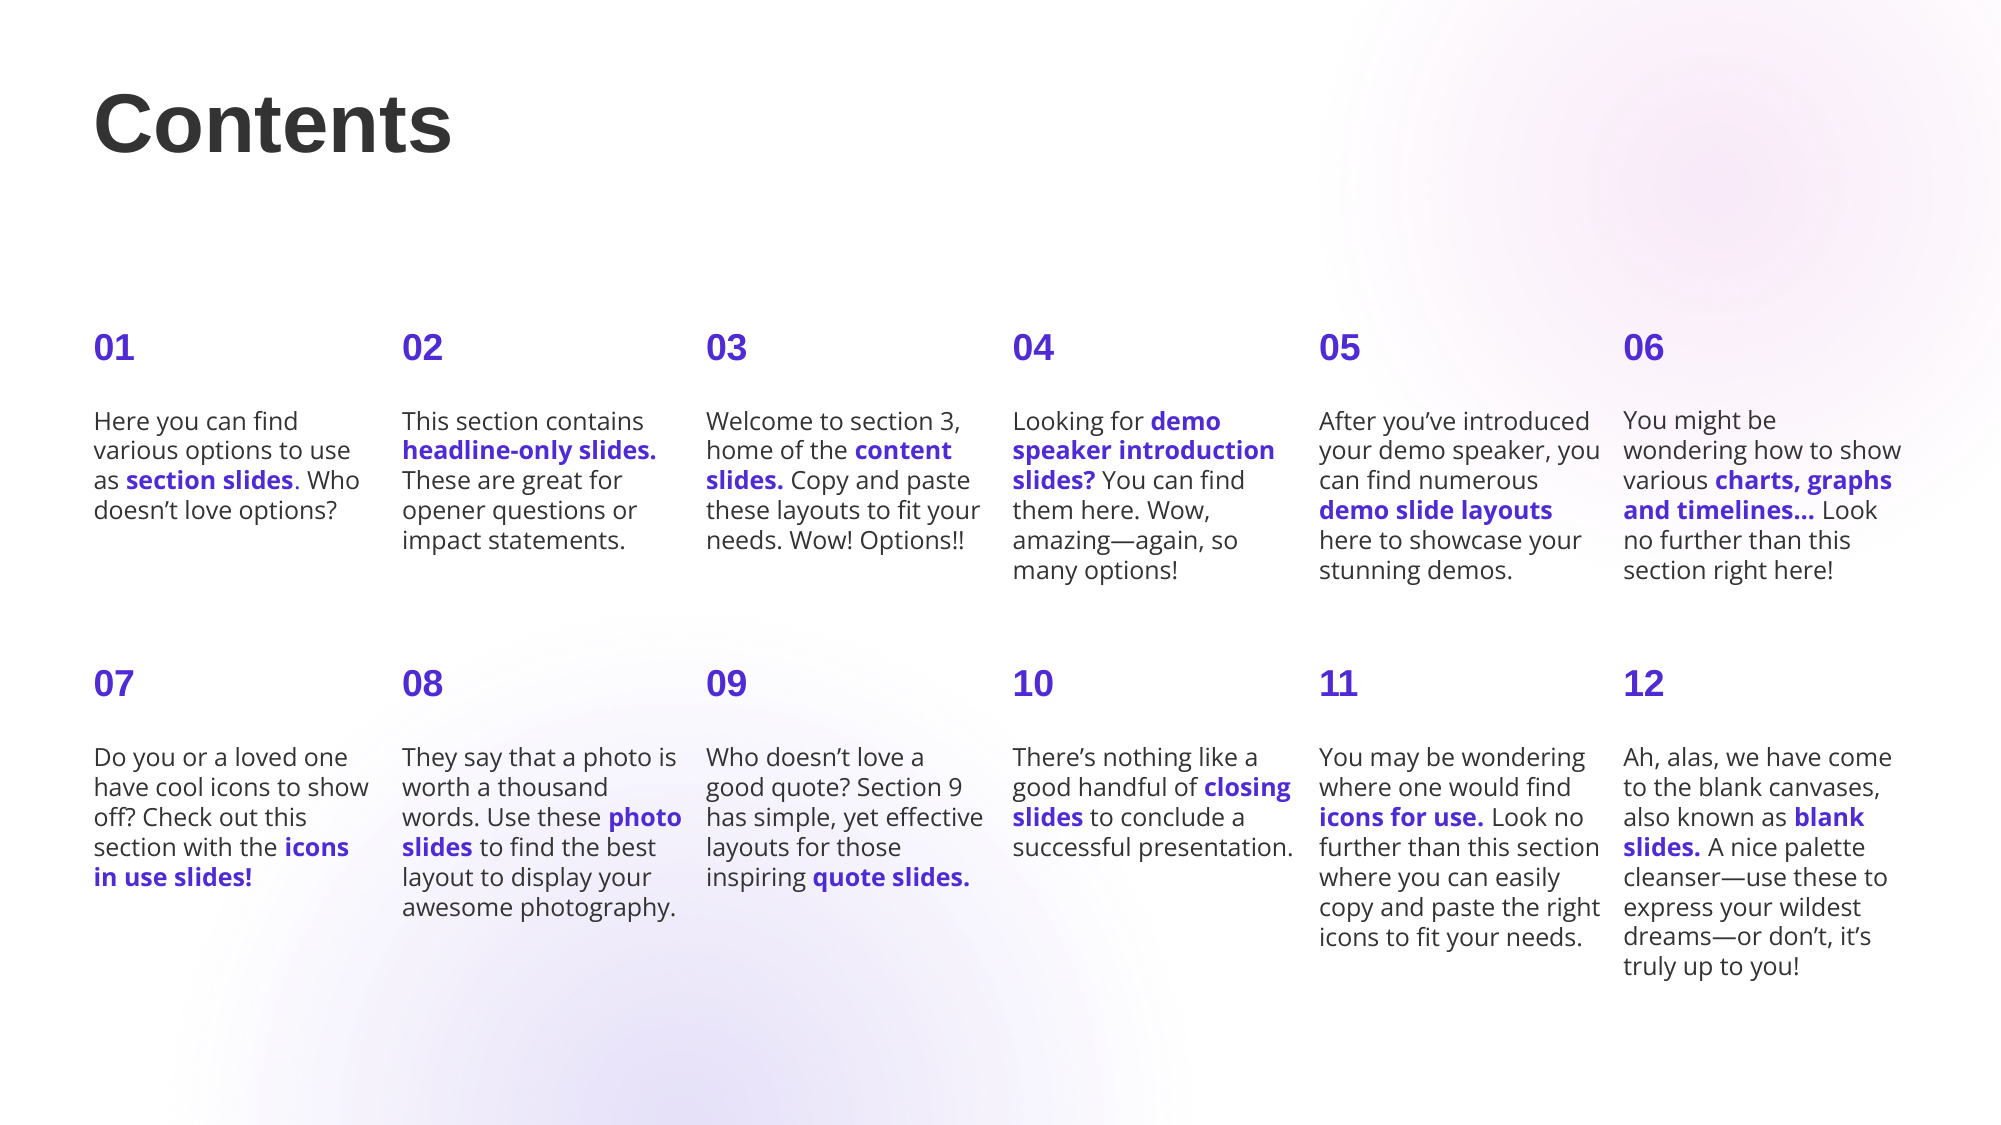

# Contents
01
02
03
04
05
06
Here you can find various options to use as section slides. Who doesn’t love options?
This section contains headline-only slides. These are great for opener questions or impact statements.
Welcome to section 3, home of the content slides. Copy and paste these layouts to fit your needs. Wow! Options!!
Looking for demo speaker introduction slides? You can find them here. Wow, amazing—again, so many options!
After you’ve introduced your demo speaker, you can find numerous demo slide layouts here to showcase your stunning demos.
You might be wondering how to show various charts, graphs and timelines… Look no further than this section right here!
07
08
09
10
11
12
Do you or a loved one have cool icons to show off? Check out this section with the icons in use slides!
They say that a photo is worth a thousand words. Use these photo slides to find the best layout to display your awesome photography.
Who doesn’t love a good quote? Section 9 has simple, yet effective layouts for those inspiring quote slides.
There’s nothing like a good handful of closing slides to conclude a successful presentation.
You may be wondering where one would find icons for use. Look no further than this section where you can easily copy and paste the right icons to fit your needs.
Ah, alas, we have come to the blank canvases, also known as blank slides. A nice palette cleanser—use these to express your wildest dreams—or don’t, it’s truly up to you!